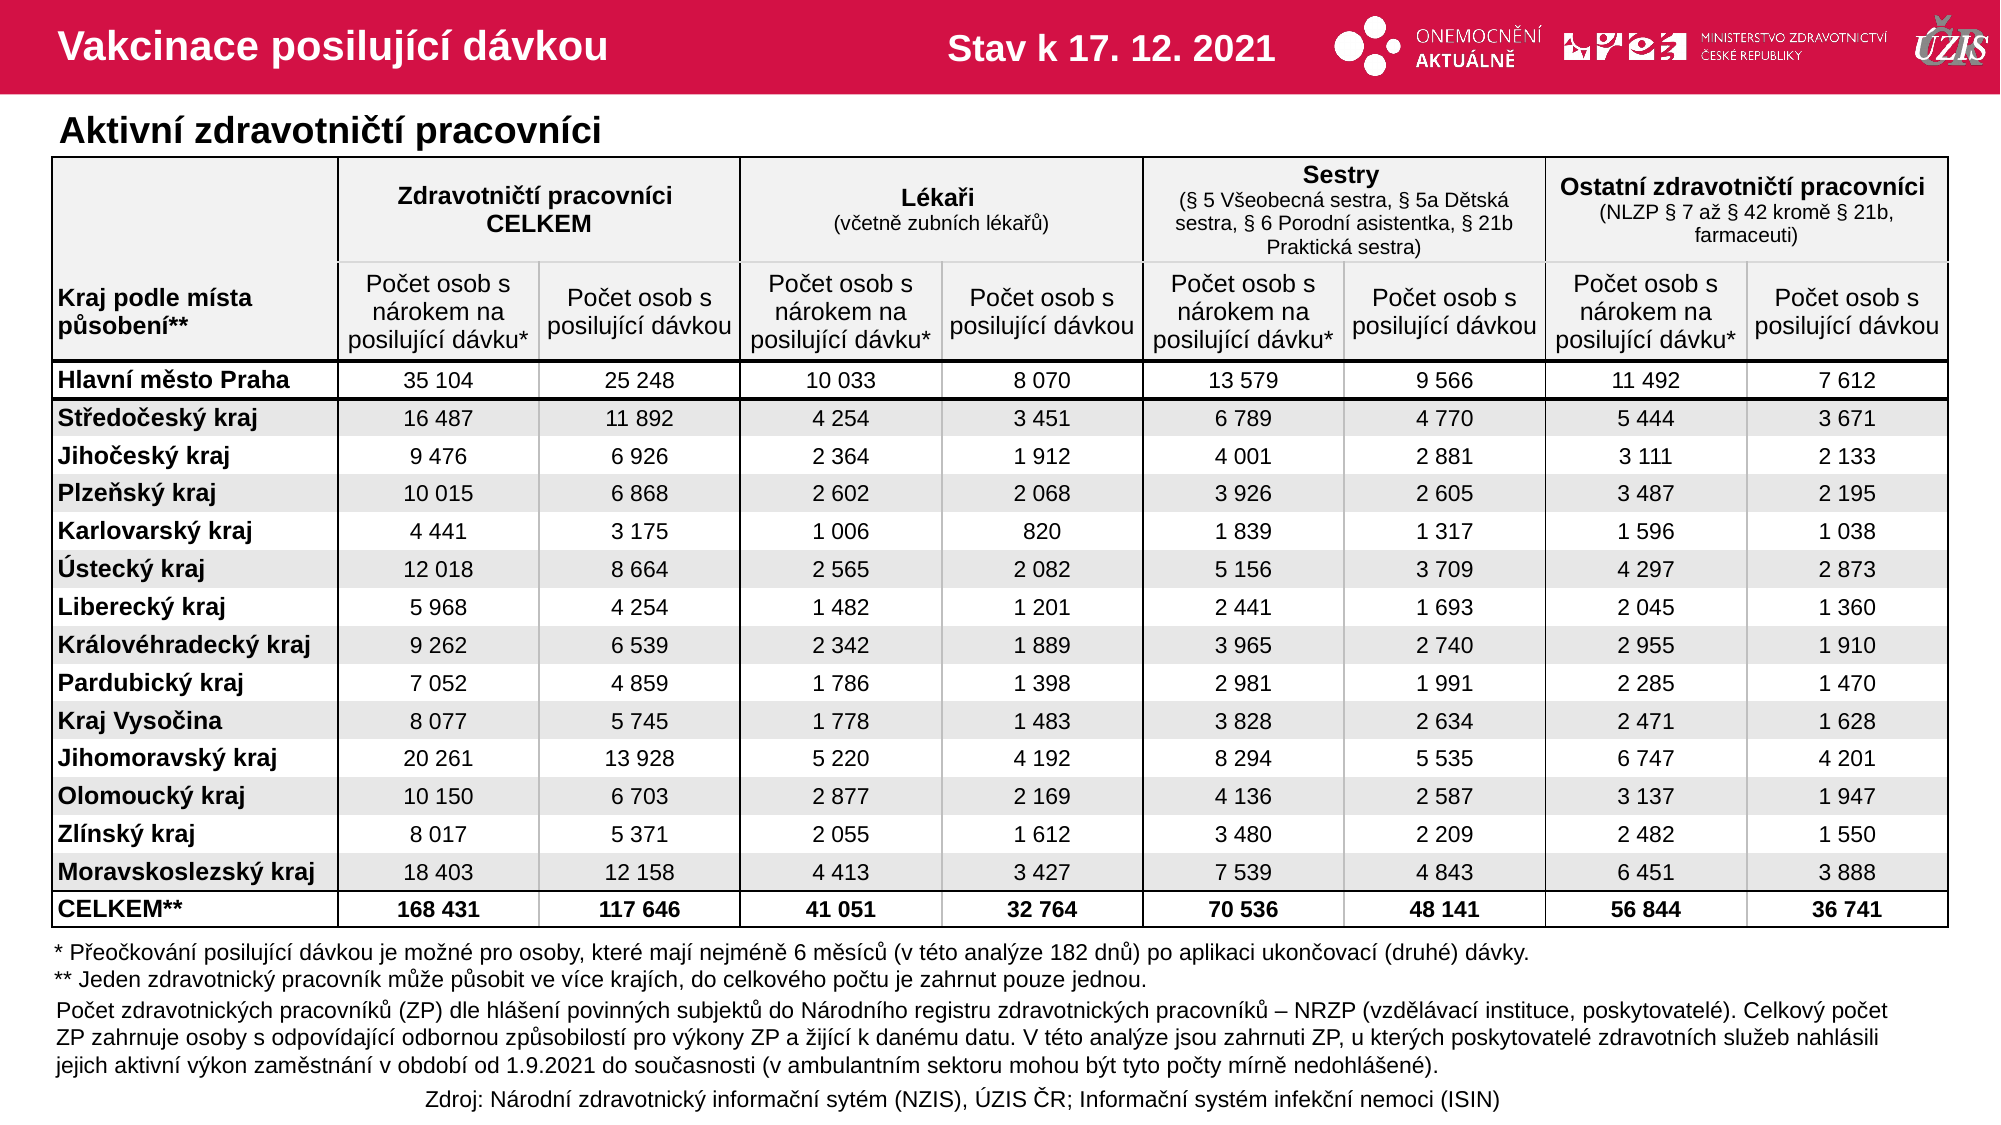

# Vakcinace posilující dávkou
Stav k 17. 12. 2021
Aktivní zdravotničtí pracovníci
|  | Zdravotničtí pracovníci CELKEM |  | Lékaři (včetně zubních lékařů) |  | Sestry (§ 5 Všeobecná sestra, § 5a Dětská sestra, § 6 Porodní asistentka, § 21b Praktická sestra) |  | Ostatní zdravotničtí pracovníci (NLZP § 7 až § 42 kromě § 21b, farmaceuti) |  |
| --- | --- | --- | --- | --- | --- | --- | --- | --- |
| Kraj podle místa působení\*\* | Počet osob s nárokem na posilující dávku\* | Počet osob s posilující dávkou | Počet osob s nárokem na posilující dávku\* | Počet osob s posilující dávkou | Počet osob s nárokem na posilující dávku\* | Počet osob s posilující dávkou | Počet osob s nárokem na posilující dávku\* | Počet osob s posilující dávkou |
| Hlavní město Praha | 35 104 | 25 248 | 10 033 | 8 070 | 13 579 | 9 566 | 11 492 | 7 612 |
| Středočeský kraj | 16 487 | 11 892 | 4 254 | 3 451 | 6 789 | 4 770 | 5 444 | 3 671 |
| Jihočeský kraj | 9 476 | 6 926 | 2 364 | 1 912 | 4 001 | 2 881 | 3 111 | 2 133 |
| Plzeňský kraj | 10 015 | 6 868 | 2 602 | 2 068 | 3 926 | 2 605 | 3 487 | 2 195 |
| Karlovarský kraj | 4 441 | 3 175 | 1 006 | 820 | 1 839 | 1 317 | 1 596 | 1 038 |
| Ústecký kraj | 12 018 | 8 664 | 2 565 | 2 082 | 5 156 | 3 709 | 4 297 | 2 873 |
| Liberecký kraj | 5 968 | 4 254 | 1 482 | 1 201 | 2 441 | 1 693 | 2 045 | 1 360 |
| Královéhradecký kraj | 9 262 | 6 539 | 2 342 | 1 889 | 3 965 | 2 740 | 2 955 | 1 910 |
| Pardubický kraj | 7 052 | 4 859 | 1 786 | 1 398 | 2 981 | 1 991 | 2 285 | 1 470 |
| Kraj Vysočina | 8 077 | 5 745 | 1 778 | 1 483 | 3 828 | 2 634 | 2 471 | 1 628 |
| Jihomoravský kraj | 20 261 | 13 928 | 5 220 | 4 192 | 8 294 | 5 535 | 6 747 | 4 201 |
| Olomoucký kraj | 10 150 | 6 703 | 2 877 | 2 169 | 4 136 | 2 587 | 3 137 | 1 947 |
| Zlínský kraj | 8 017 | 5 371 | 2 055 | 1 612 | 3 480 | 2 209 | 2 482 | 1 550 |
| Moravskoslezský kraj | 18 403 | 12 158 | 4 413 | 3 427 | 7 539 | 4 843 | 6 451 | 3 888 |
| CELKEM\*\* | 168 431 | 117 646 | 41 051 | 32 764 | 70 536 | 48 141 | 56 844 | 36 741 |
* Přeočkování posilující dávkou je možné pro osoby, které mají nejméně 6 měsíců (v této analýze 182 dnů) po aplikaci ukončovací (druhé) dávky.
** Jeden zdravotnický pracovník může působit ve více krajích, do celkového počtu je zahrnut pouze jednou.
Počet zdravotnických pracovníků (ZP) dle hlášení povinných subjektů do Národního registru zdravotnických pracovníků – NRZP (vzdělávací instituce, poskytovatelé). Celkový počet ZP zahrnuje osoby s odpovídající odbornou způsobilostí pro výkony ZP a žijící k danému datu. V této analýze jsou zahrnuti ZP, u kterých poskytovatelé zdravotních služeb nahlásili jejich aktivní výkon zaměstnání v období od 1.9.2021 do současnosti (v ambulantním sektoru mohou být tyto počty mírně nedohlášené).
Zdroj: Národní zdravotnický informační sytém (NZIS), ÚZIS ČR; Informační systém infekční nemoci (ISIN)